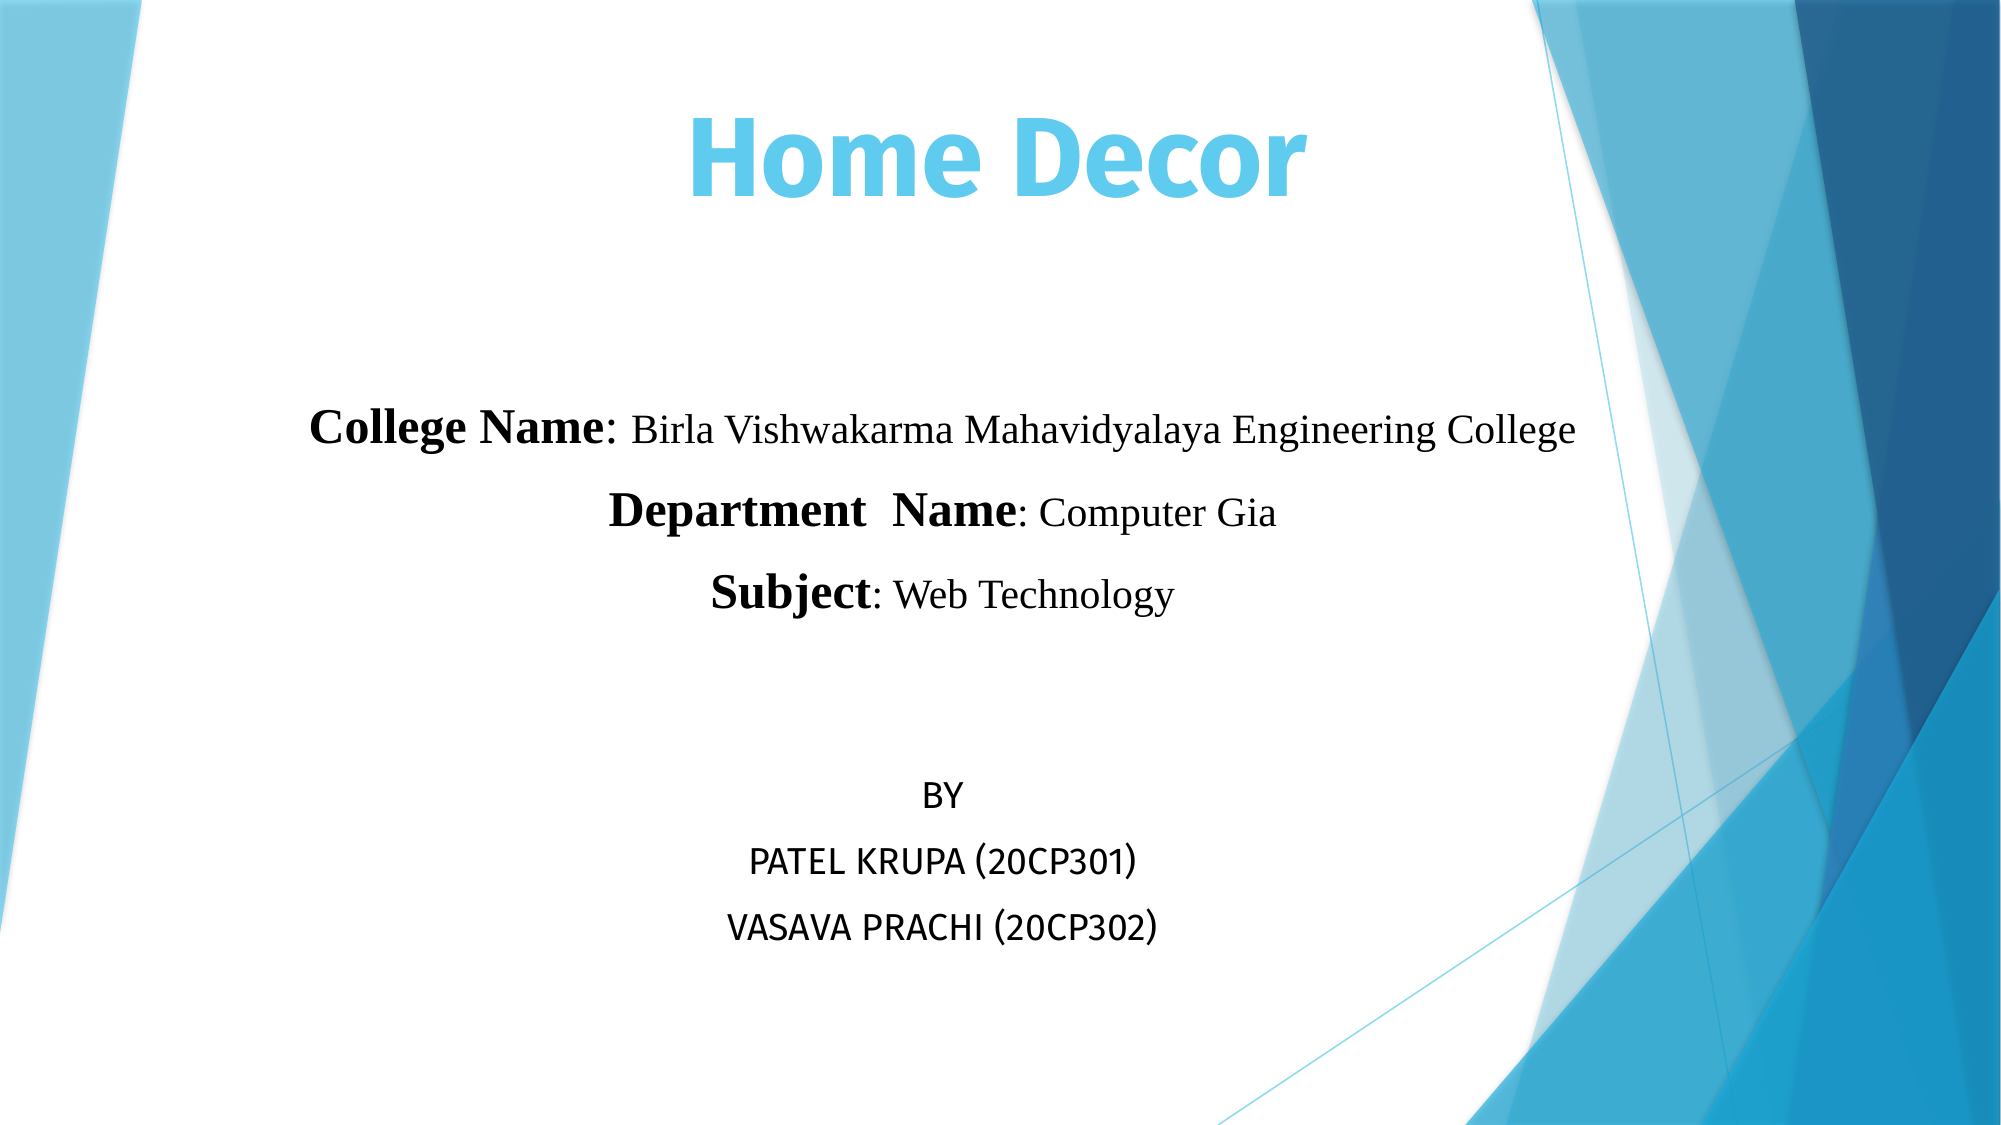

# Home Decor
College Name: Birla Vishwakarma Mahavidyalaya Engineering College
Department  Name: Computer Gia
Subject: Web Technology

BY
PATEL KRUPA (20CP301)
VASAVA PRACHI (20CP302)